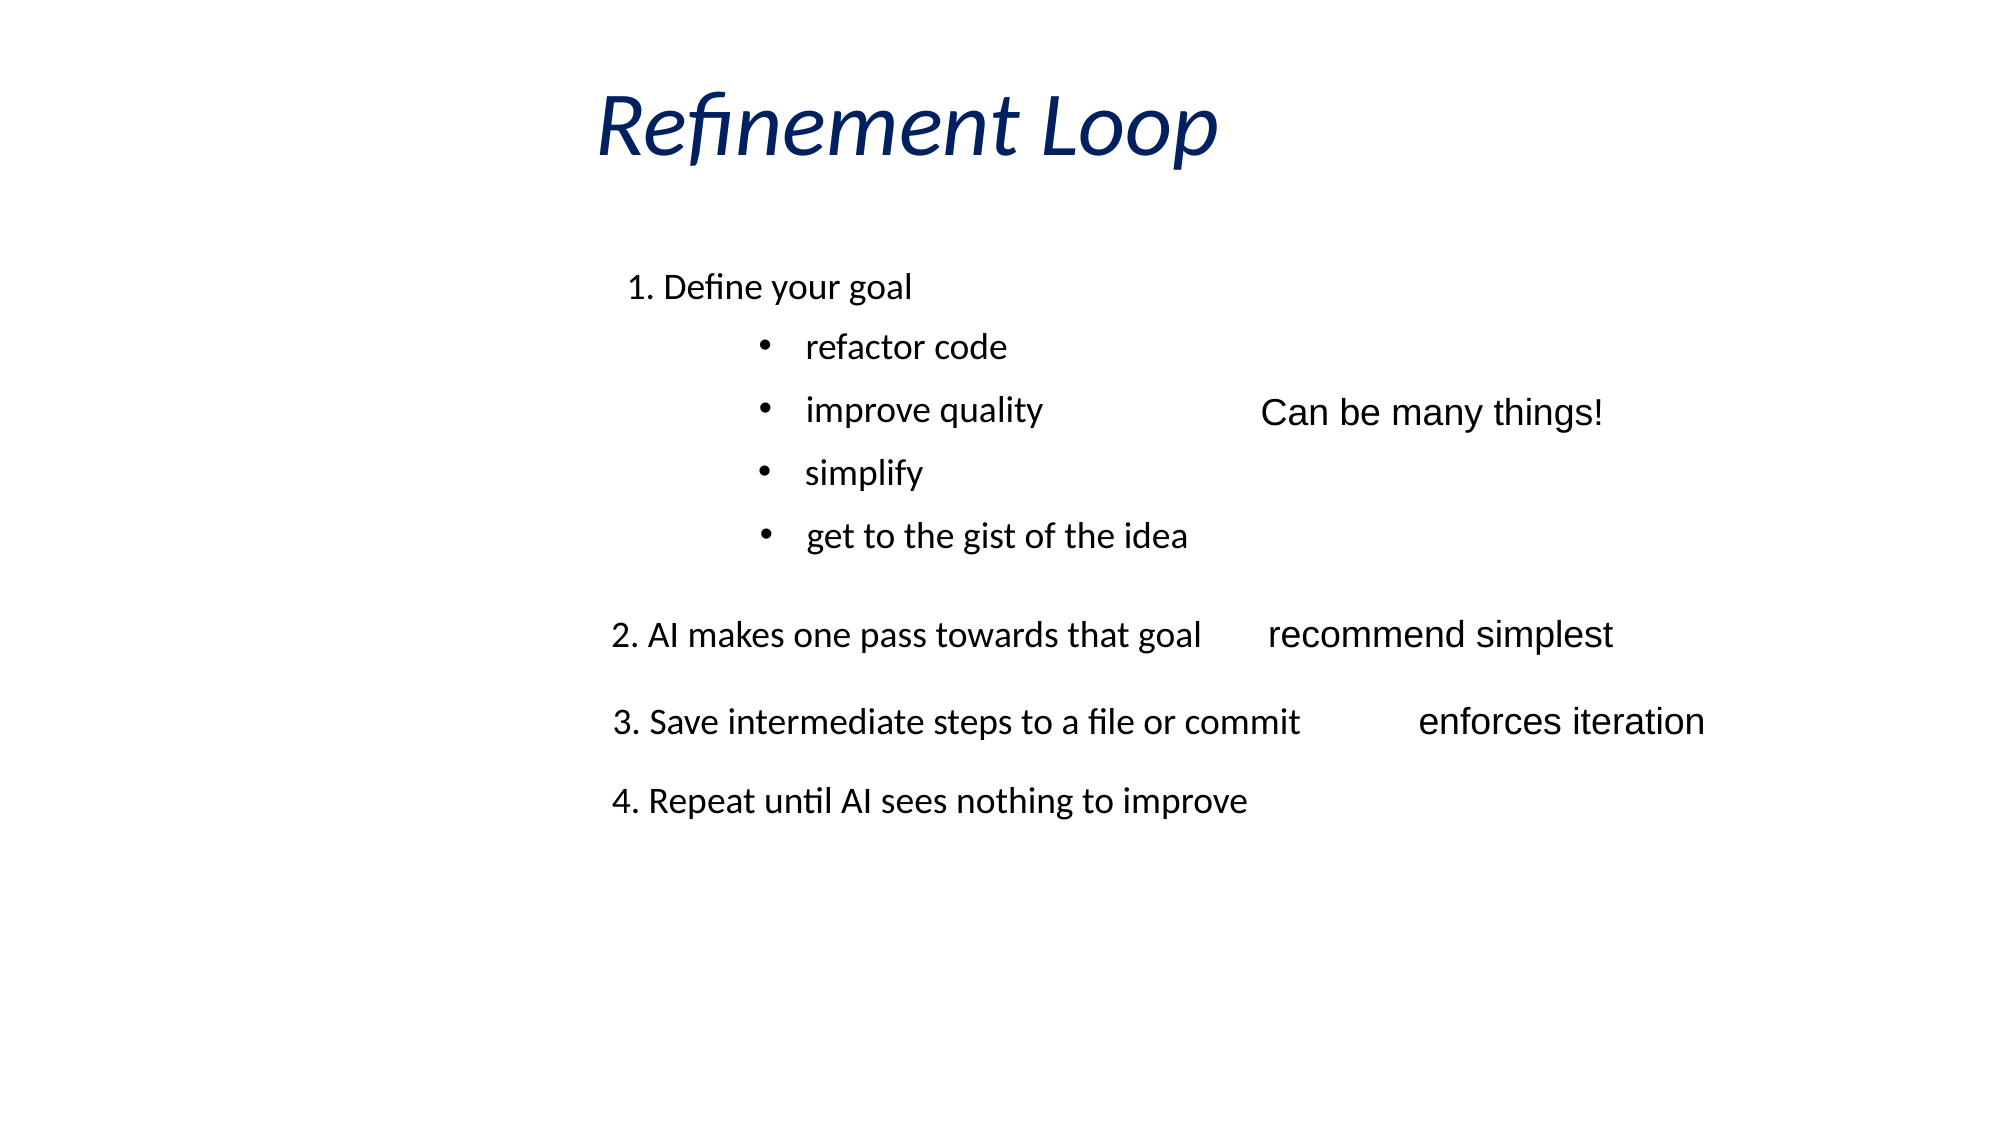

Refinement Loop
1. Define your goal
refactor code
improve quality
Can be many things!
simplify
get to the gist of the idea
2. AI makes one pass towards that goal
recommend simplest
3. Save intermediate steps to a file or commit
enforces iteration
4. Repeat until AI sees nothing to improve